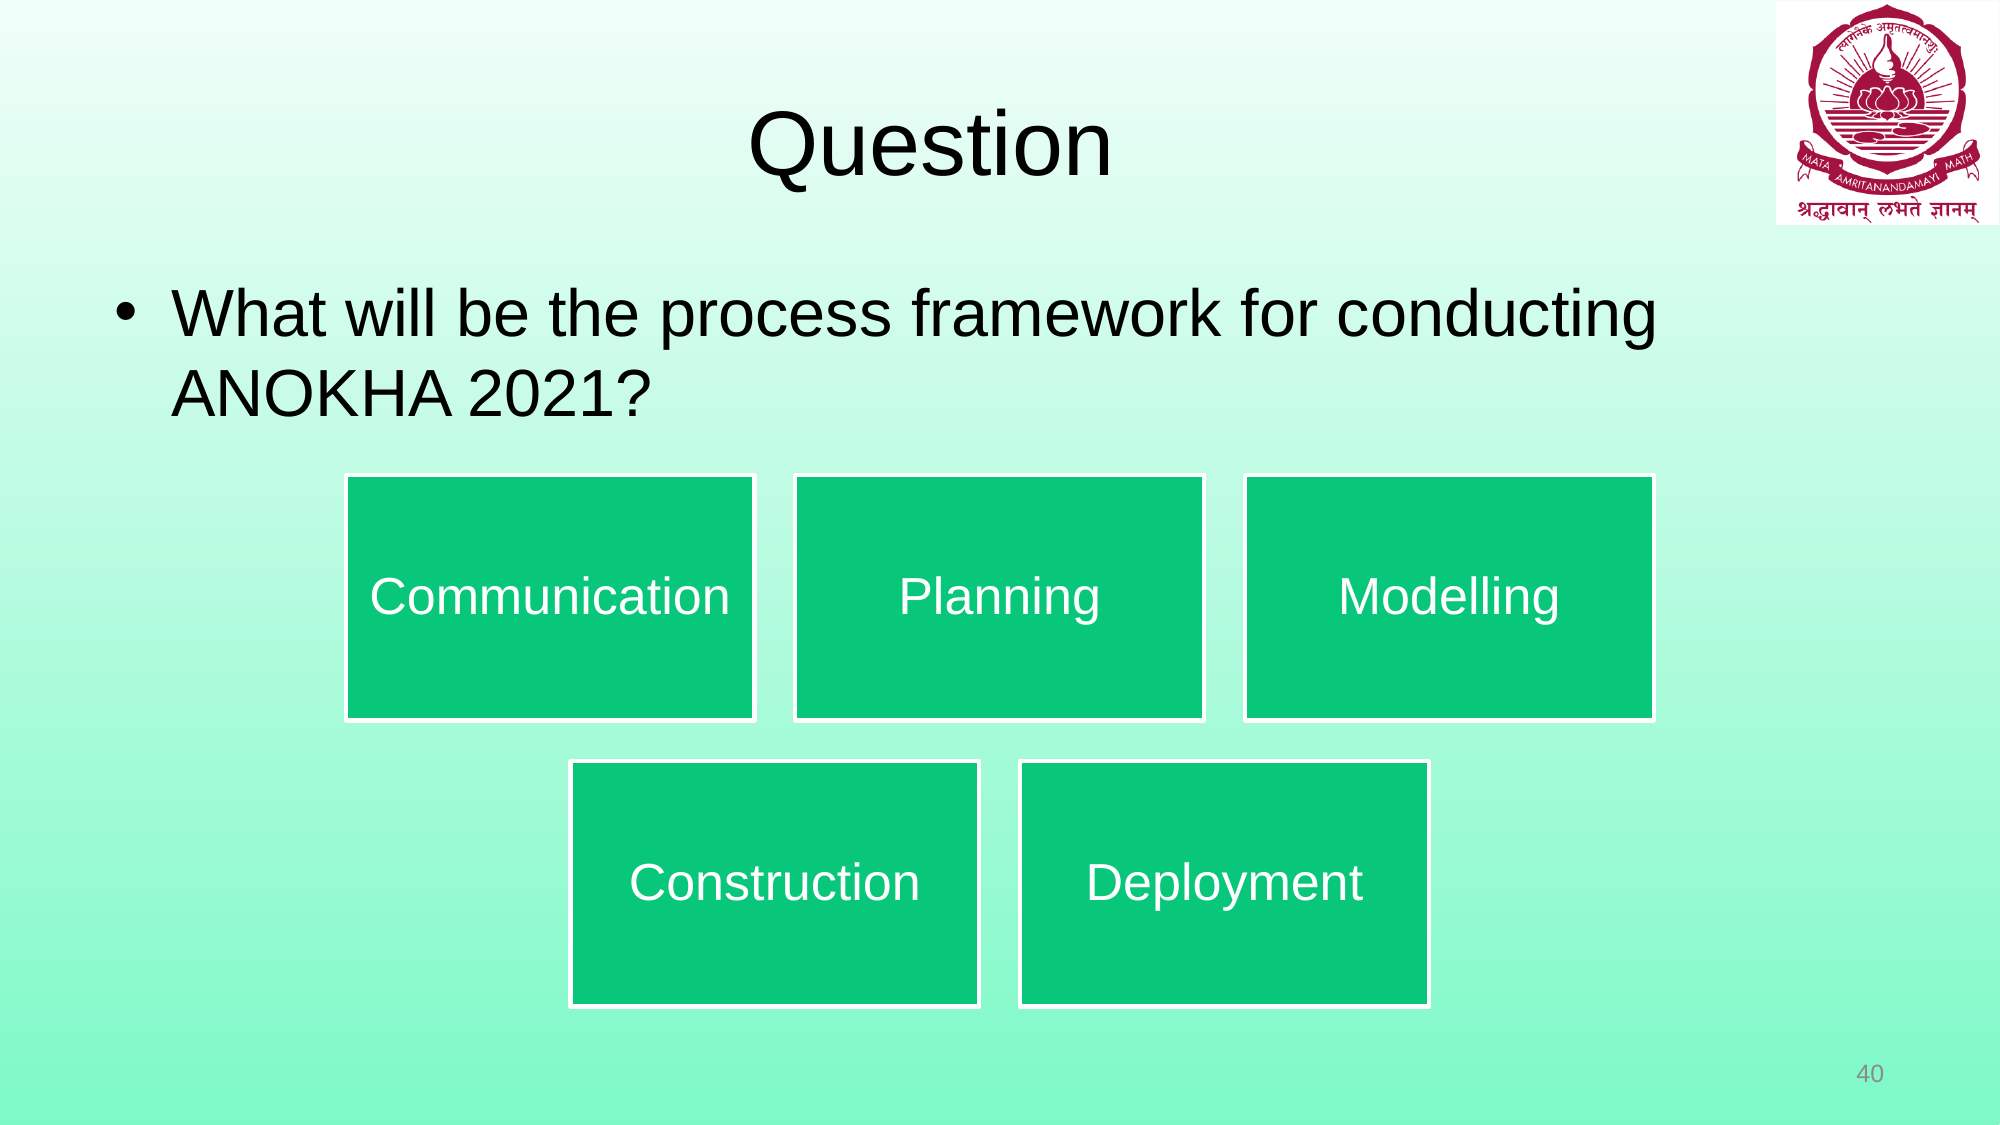

# Question
What will be the process framework for conducting ANOKHA 2021?

Communication
Planning
Modelling
Construction
Deployment
40